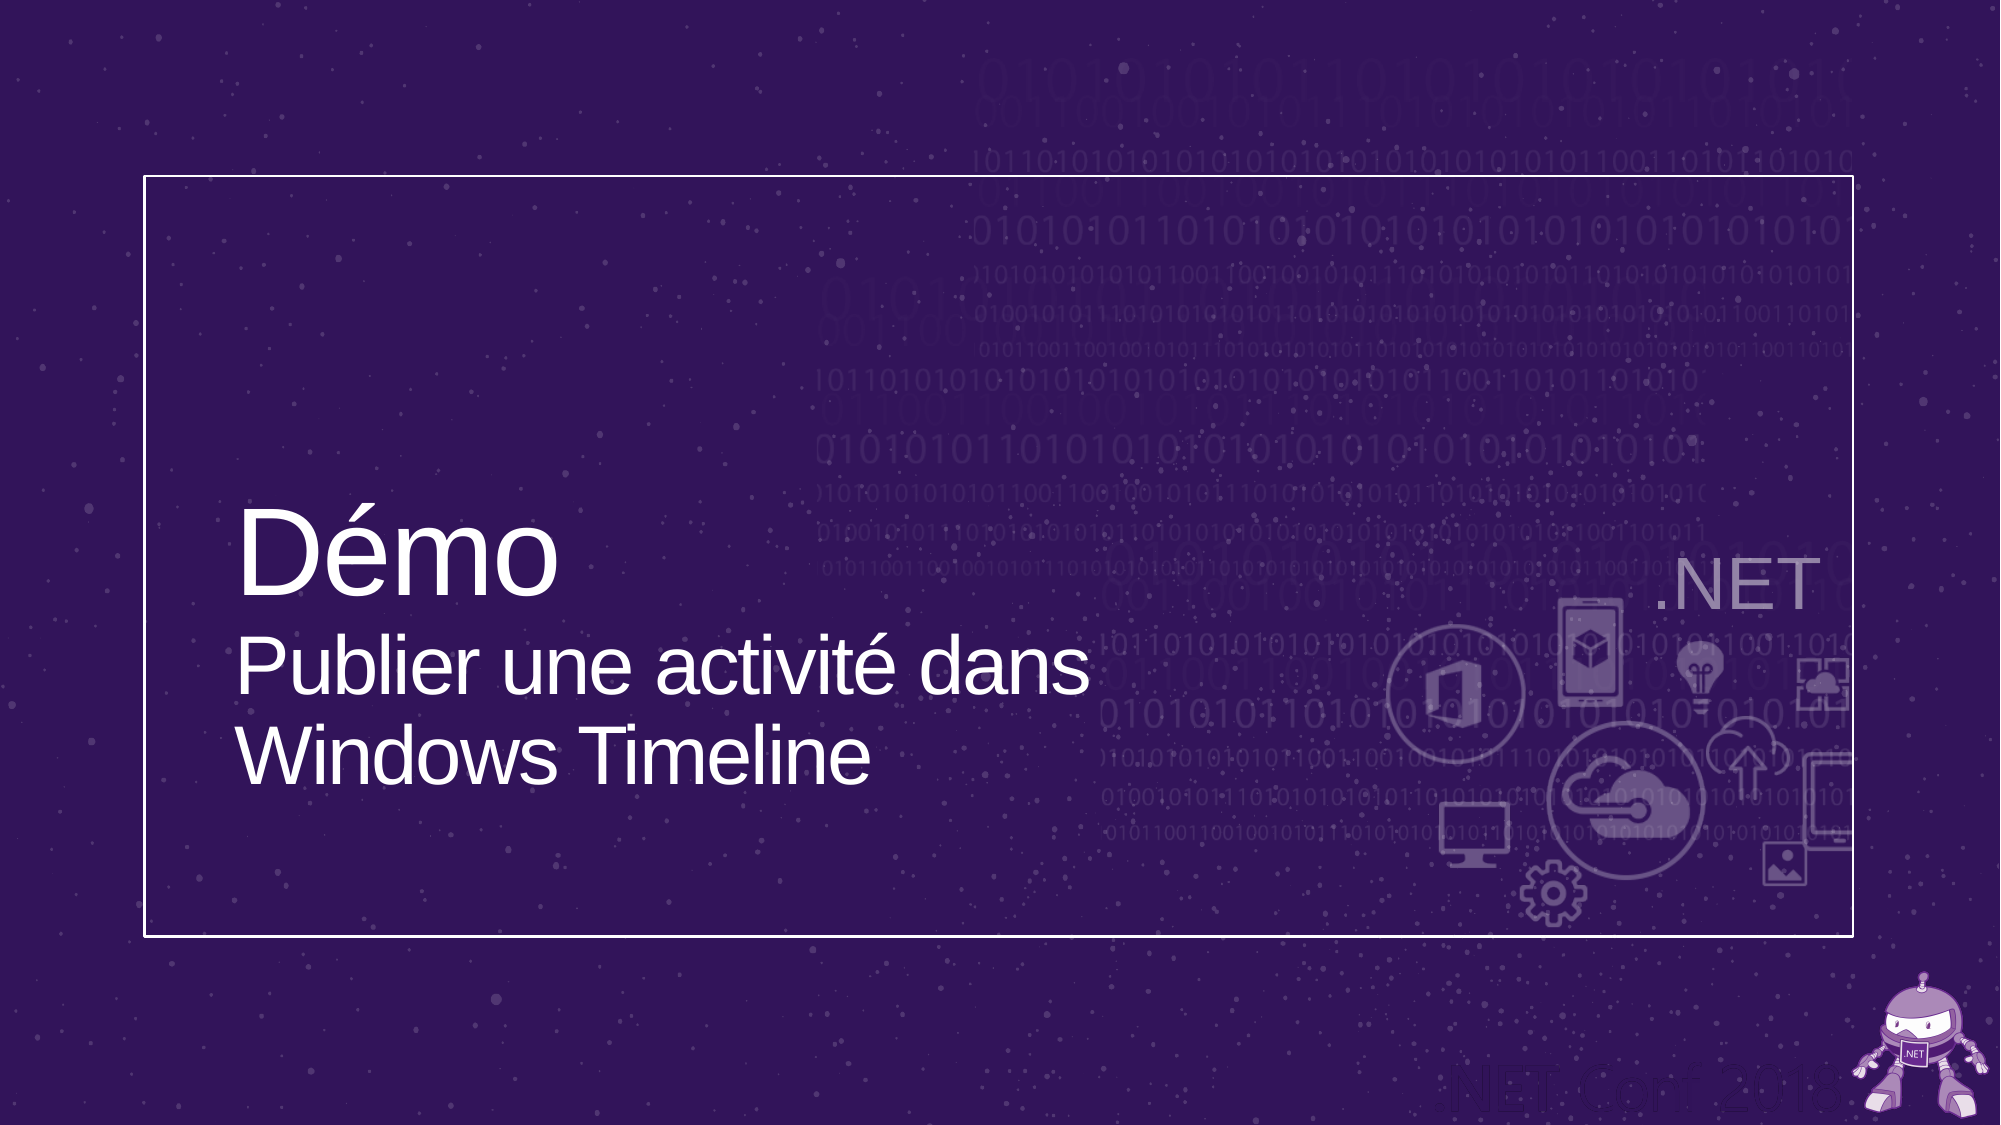

# Démo Publier une activité dans Windows Timeline